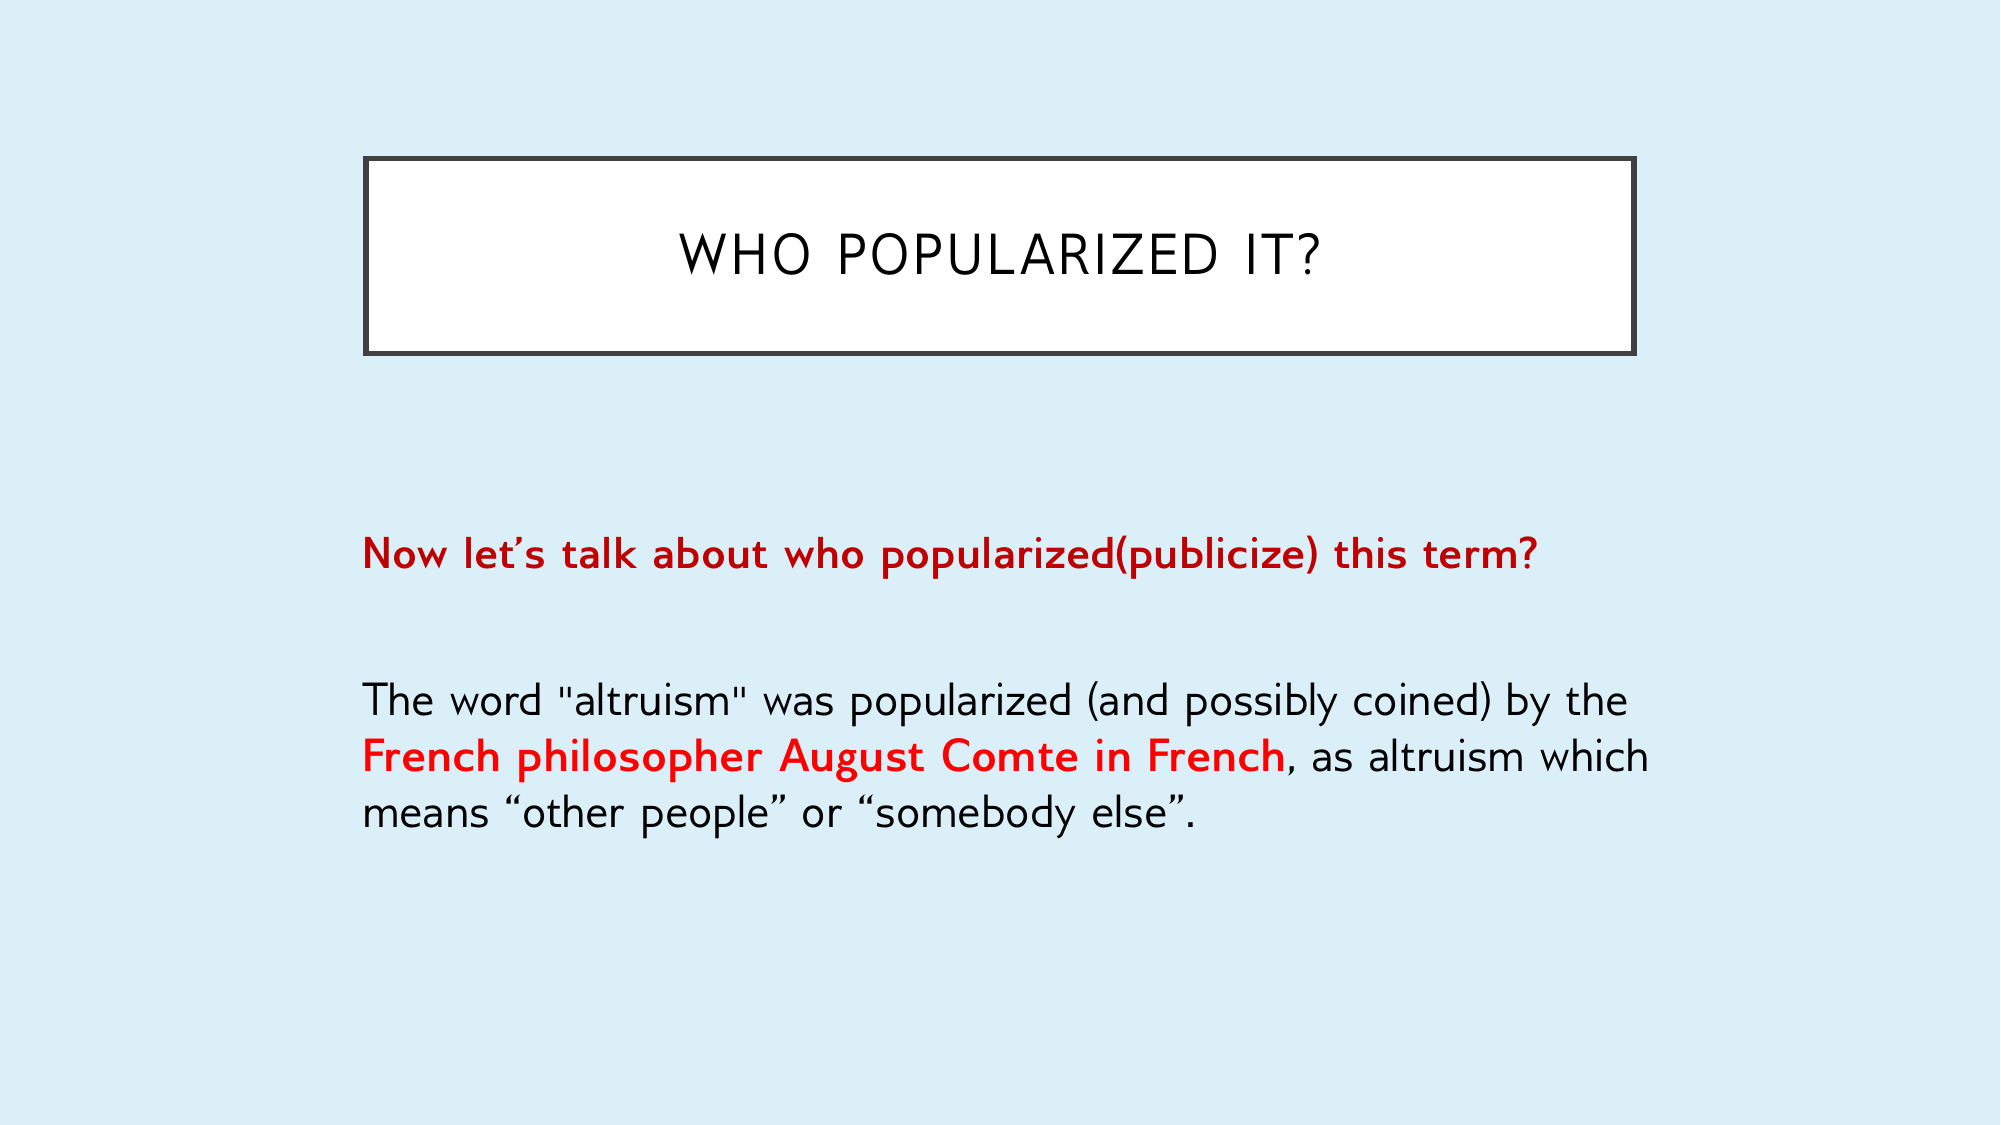

# Who Popularized It?
Now let’s talk about who popularized(publicize) this term?

The word "altruism" was popularized (and possibly coined) by the French philosopher August Comte in French, as altruism which means “other people” or “somebody else”.